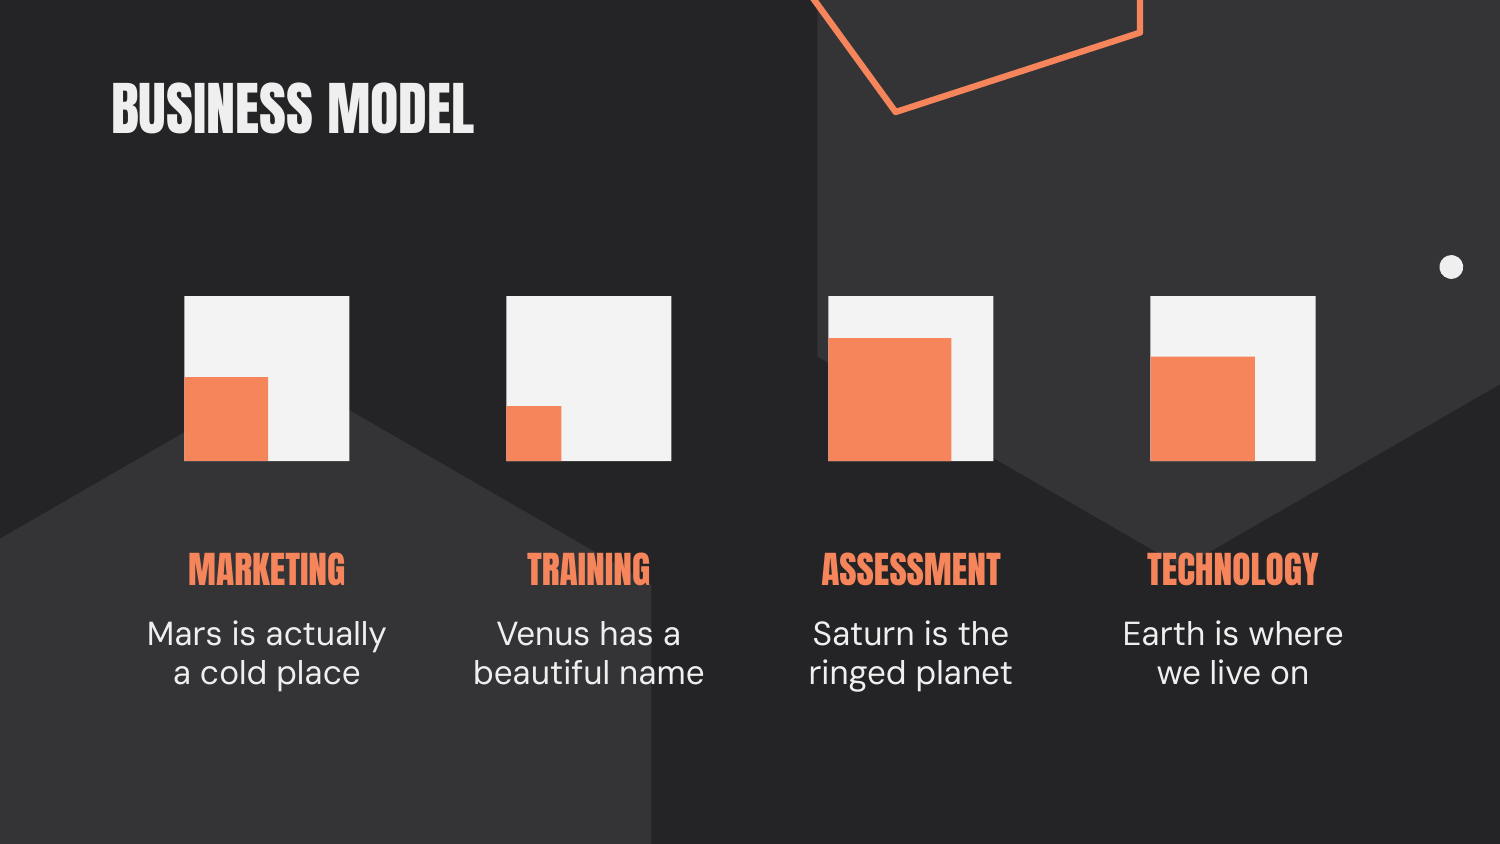

# BUSINESS MODEL

MARKETING
TRAINING
ASSESSMENT
TECHNOLOGY
Mars is actually a cold place
Venus has a
beautiful name

Saturn is the ringed planet
Earth is where we live on